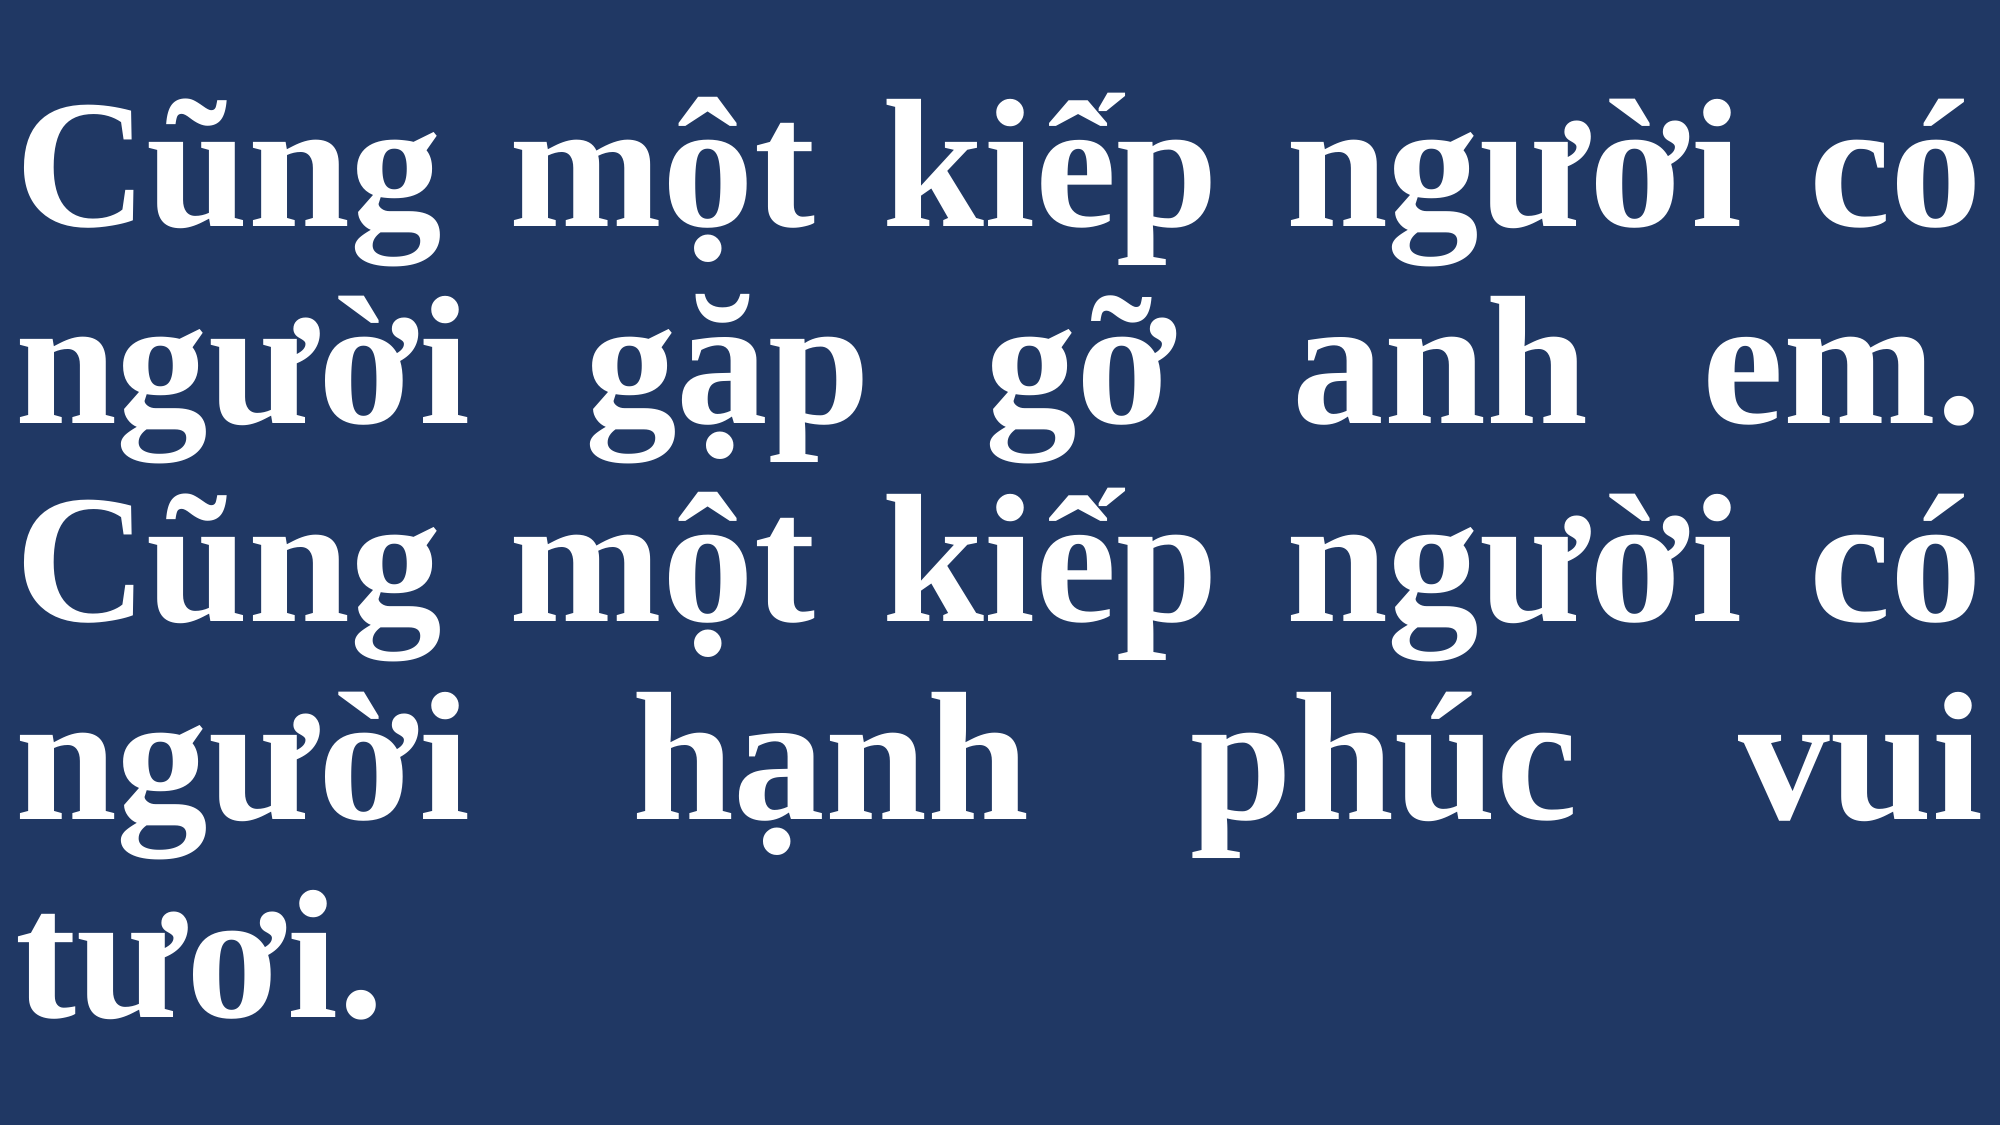

# Cũng một kiếp người có người gặp gỡ anh em. Cũng một kiếp người có người hạnh phúc vui tươi.